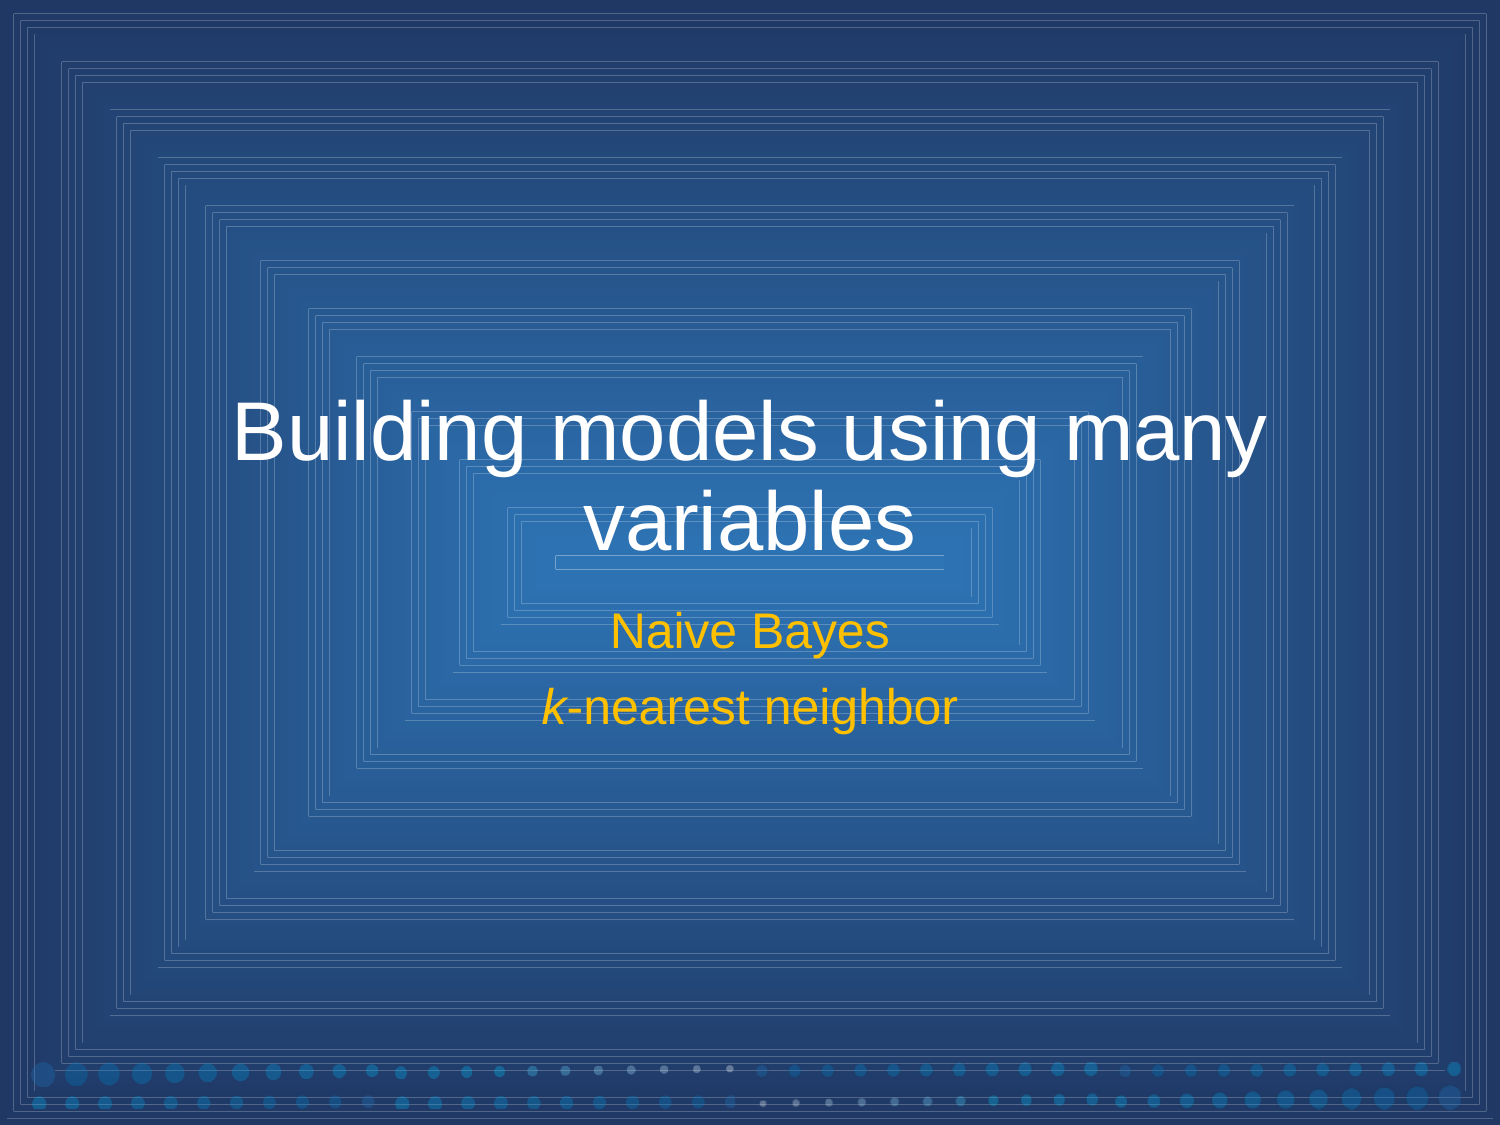

# Building models using many variables
Naive Bayes
k-nearest neighbor